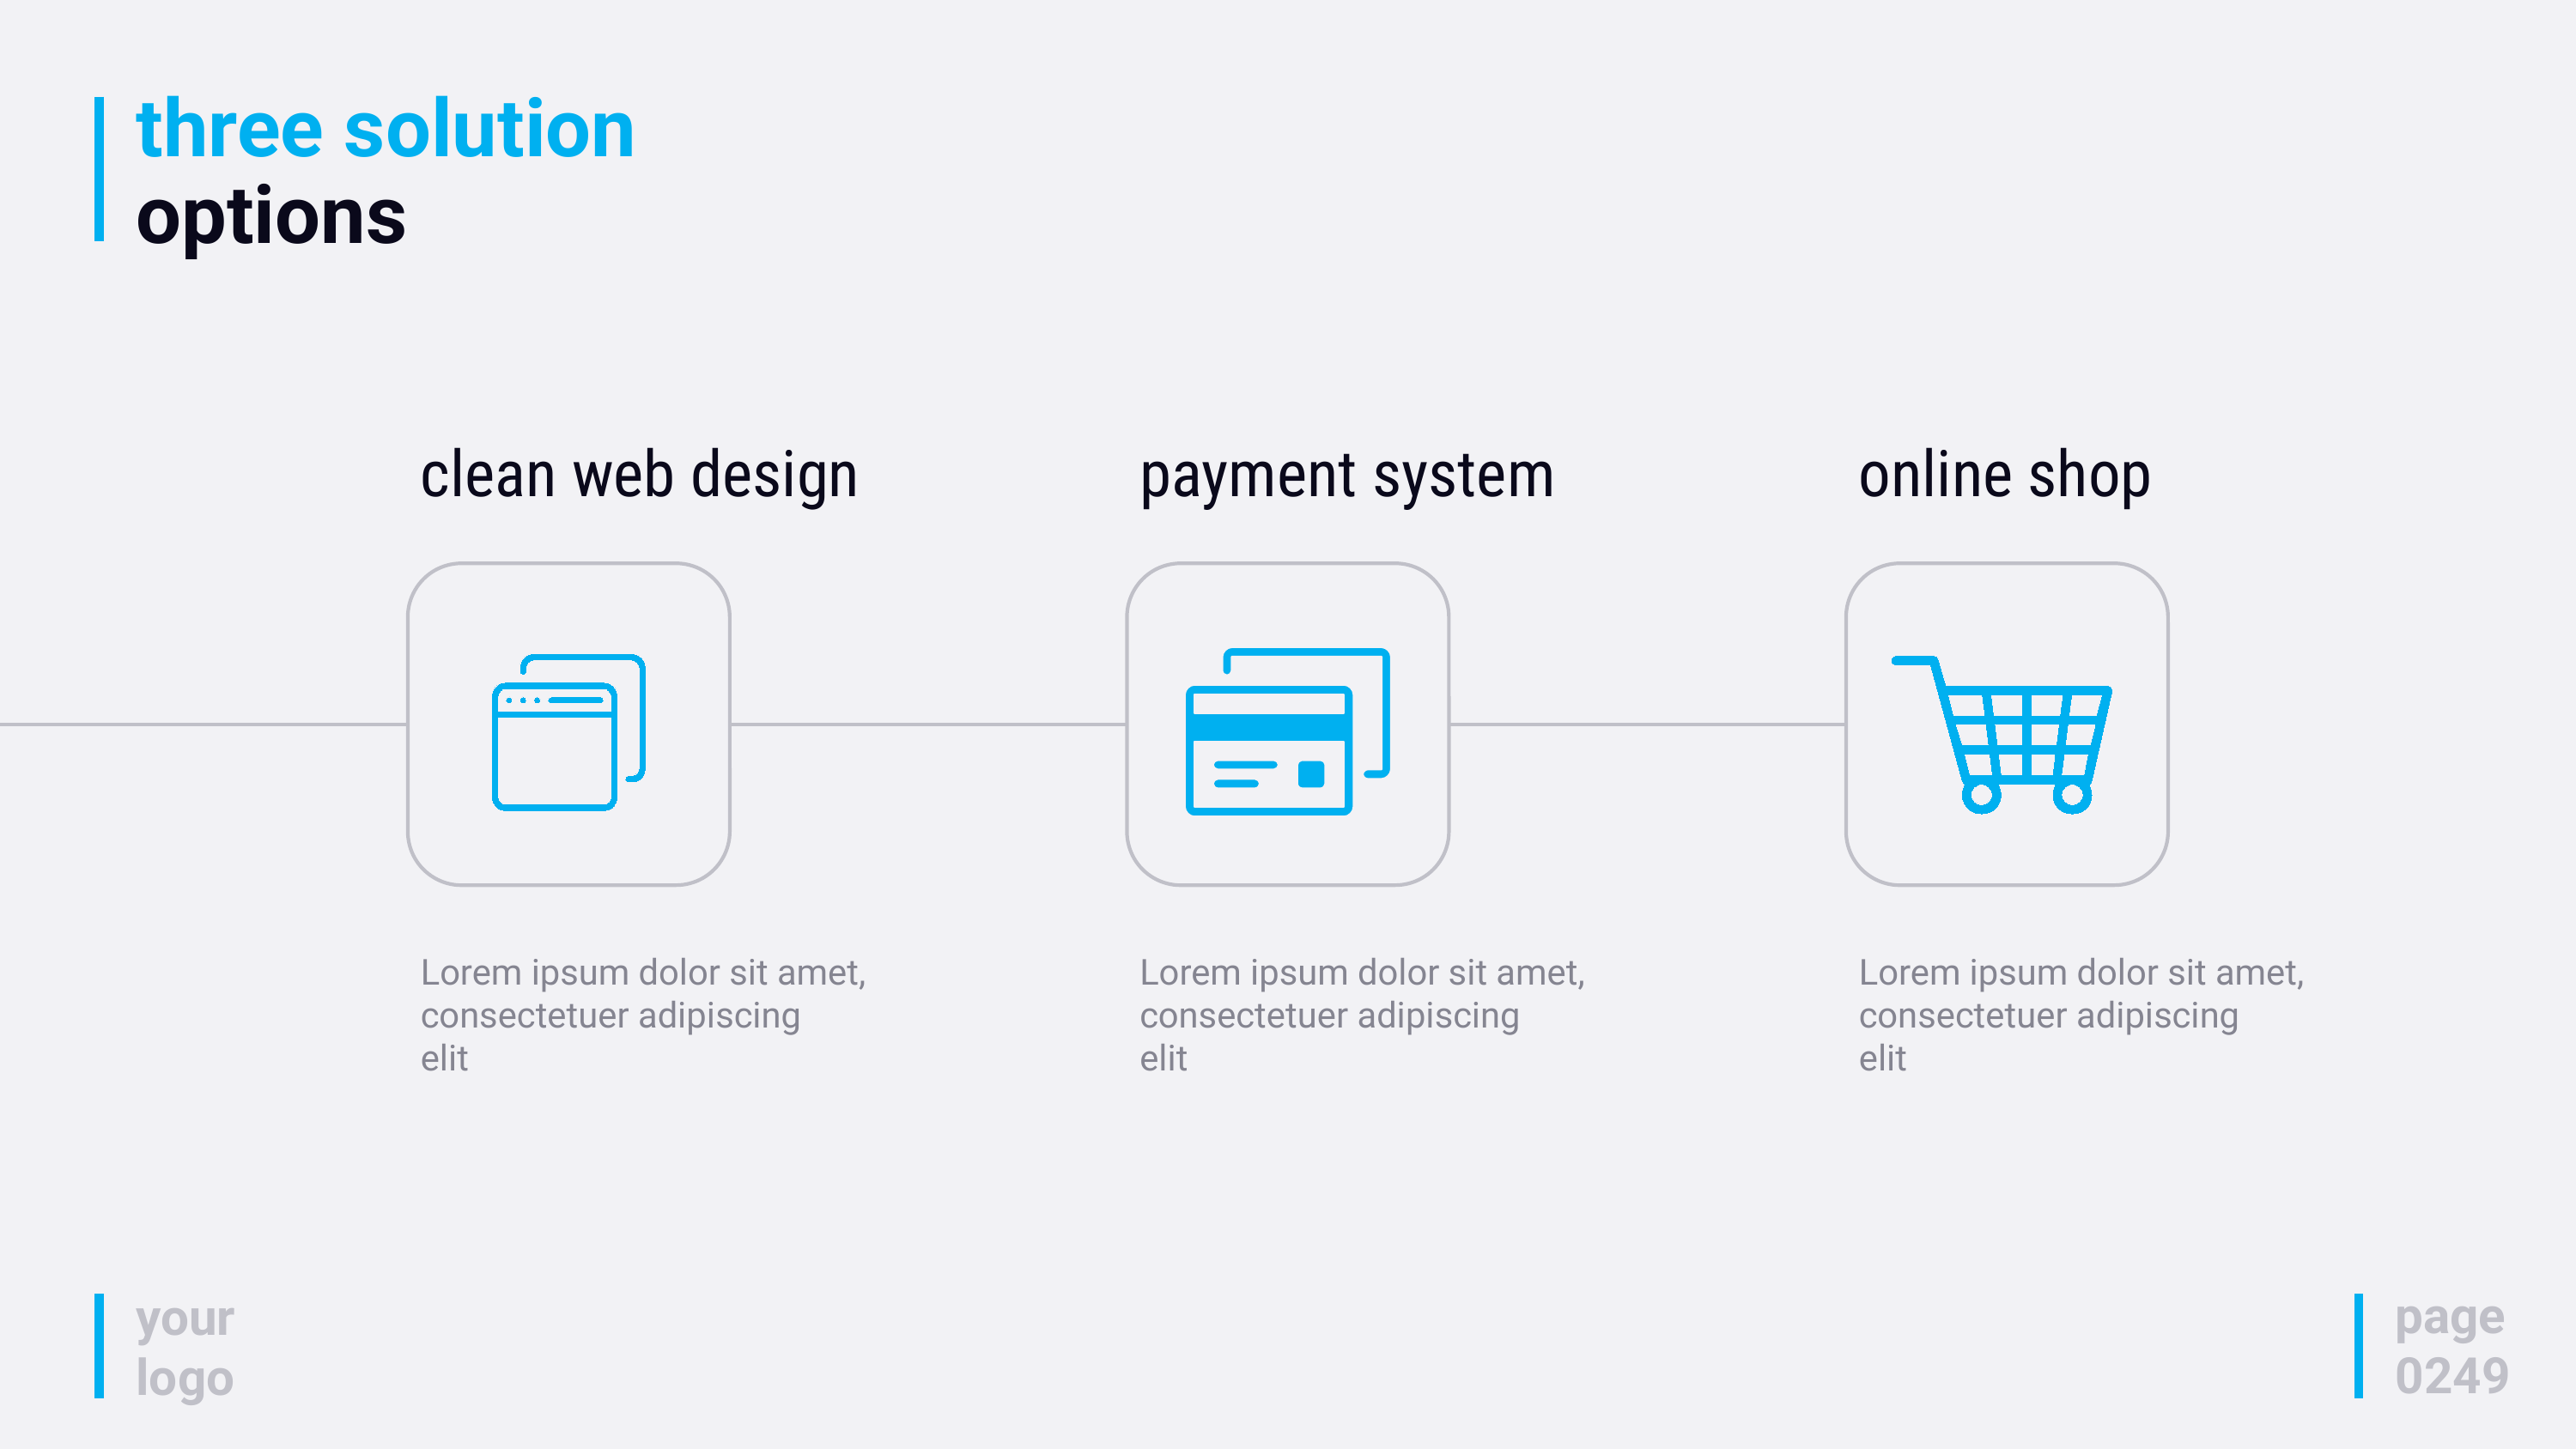

# three solution options
clean web design
payment system
online shop

Lorem ipsum dolor sit amet, consectetuer adipiscing
elit
Lorem ipsum dolor sit amet, consectetuer adipiscing
elit
Lorem ipsum dolor sit amet, consectetuer adipiscing
elit
page
0249